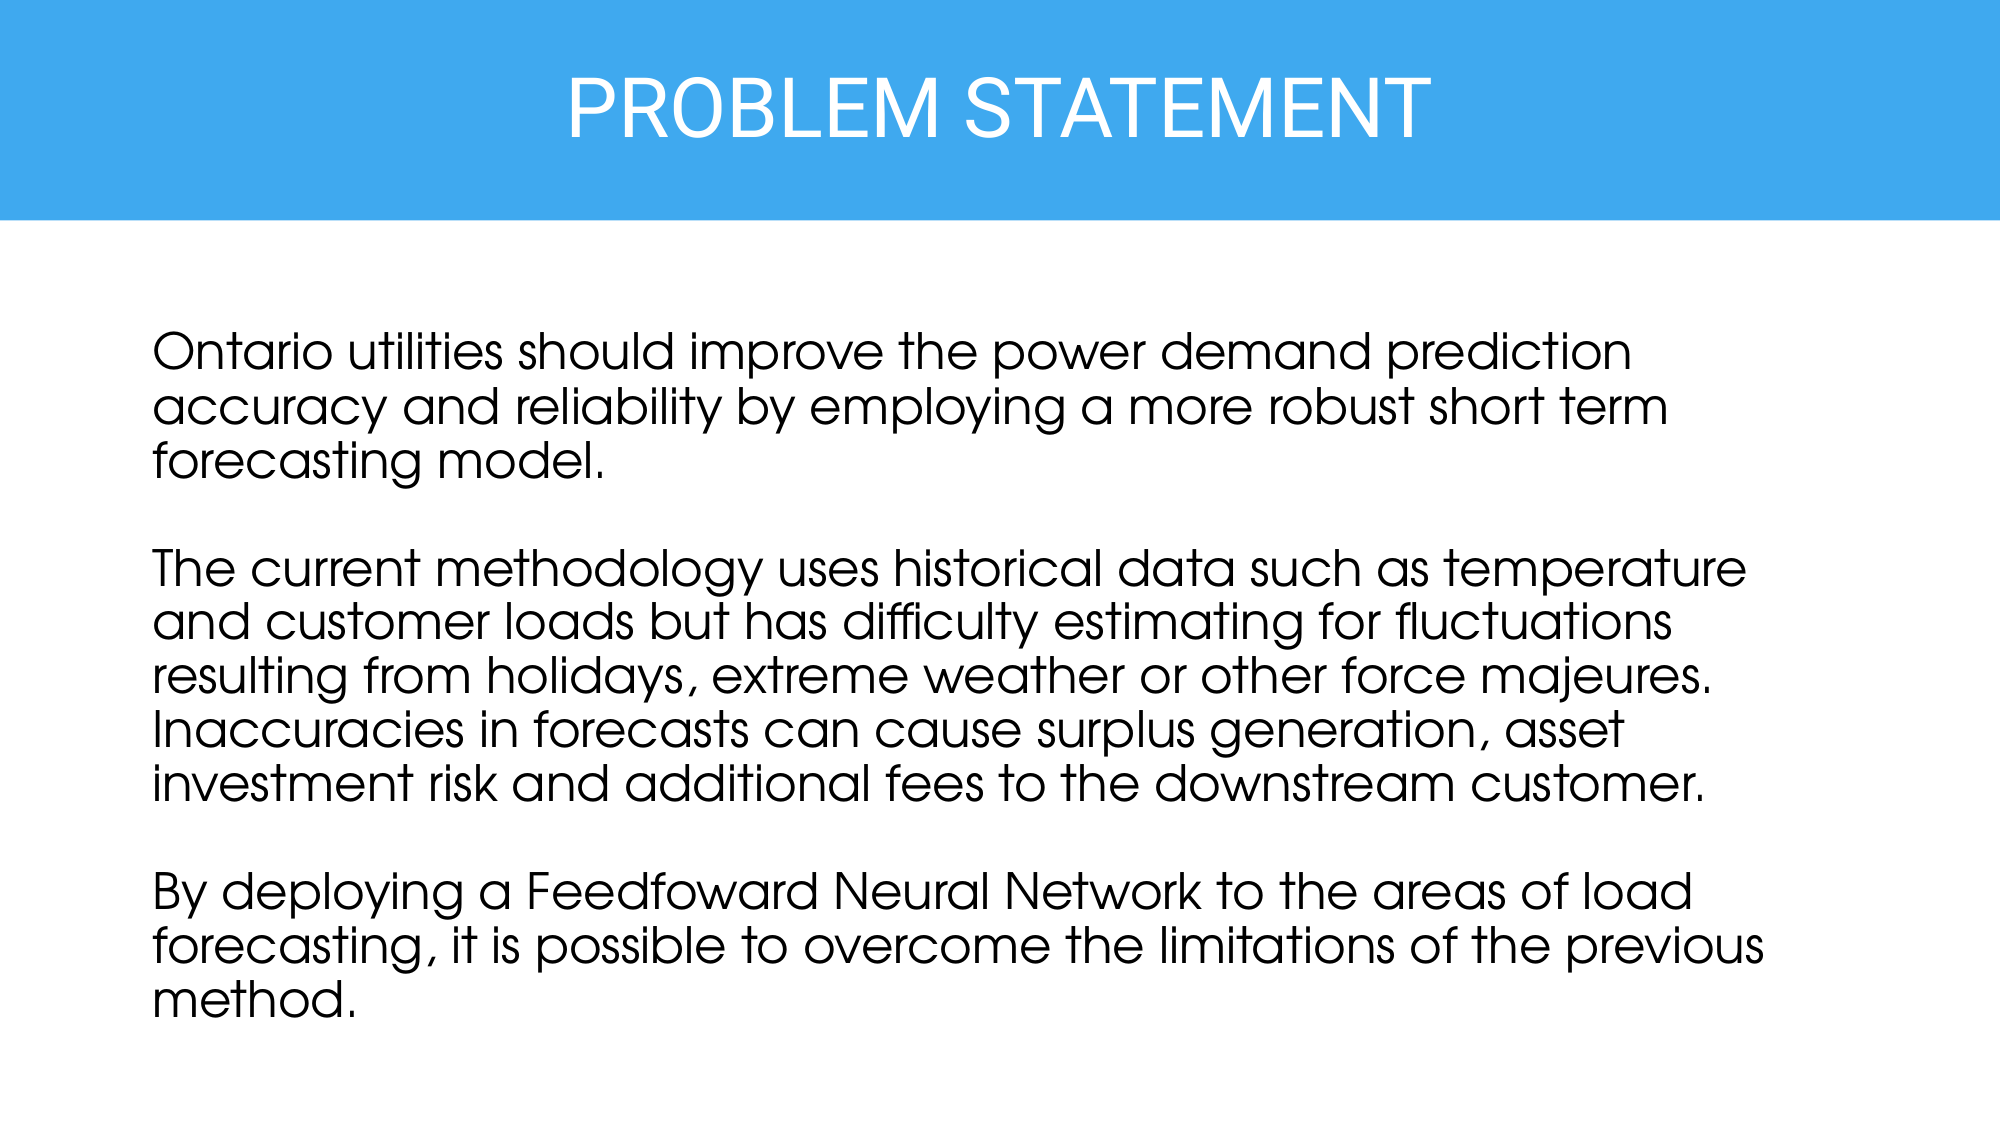

# PROBLEM STATEMENT
Ontario utilities should improve the power demand prediction accuracy and reliability by employing a more robust short term forecasting model.

The current methodology uses historical data such as temperature and customer loads but has difficulty estimating for fluctuations resulting from holidays, extreme weather or other force majeures. Inaccuracies in forecasts can cause surplus generation, asset investment risk and additional fees to the downstream customer.

By deploying a Feedfoward Neural Network to the areas of load forecasting, it is possible to overcome the limitations of the previous method.